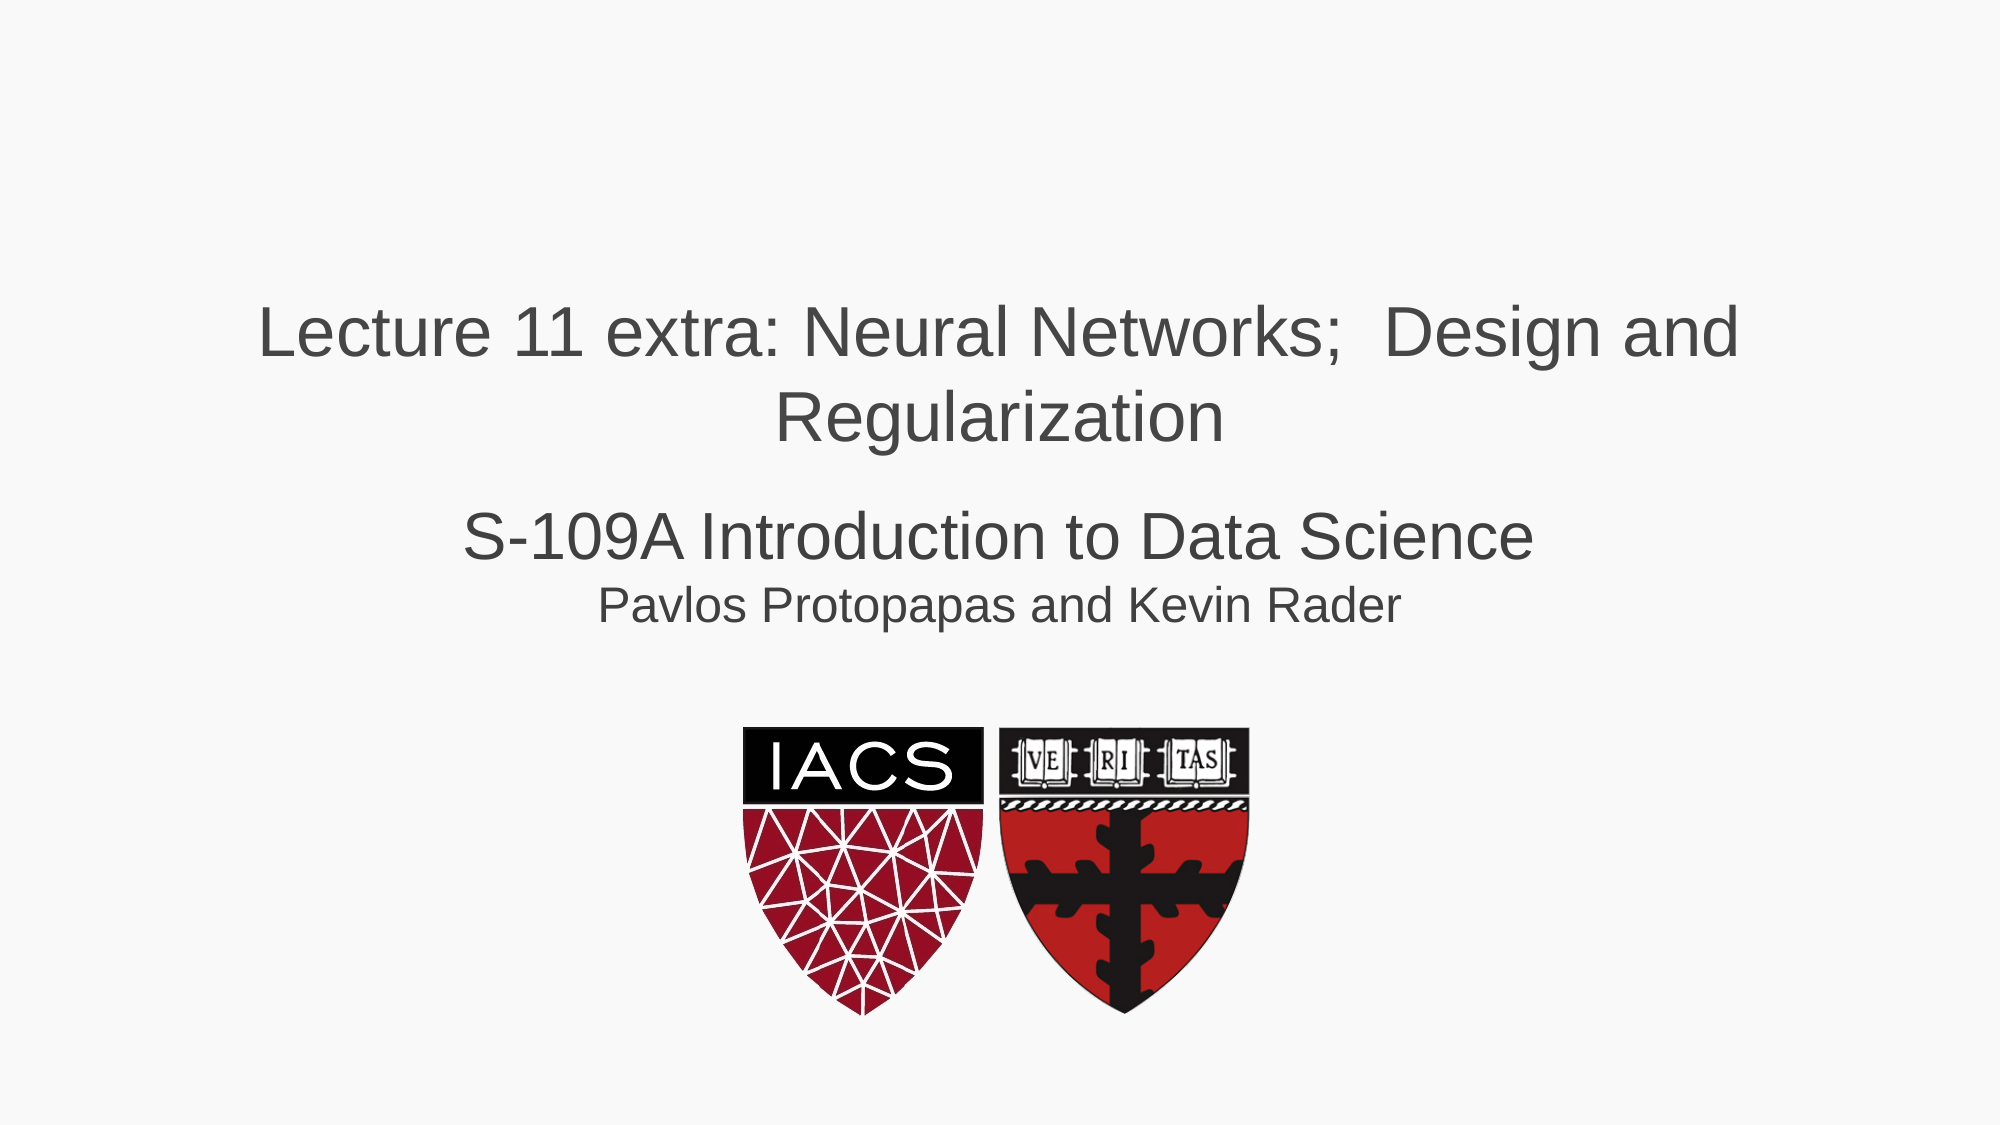

# Lecture 11 extra: Neural Networks;  Design and Regularization